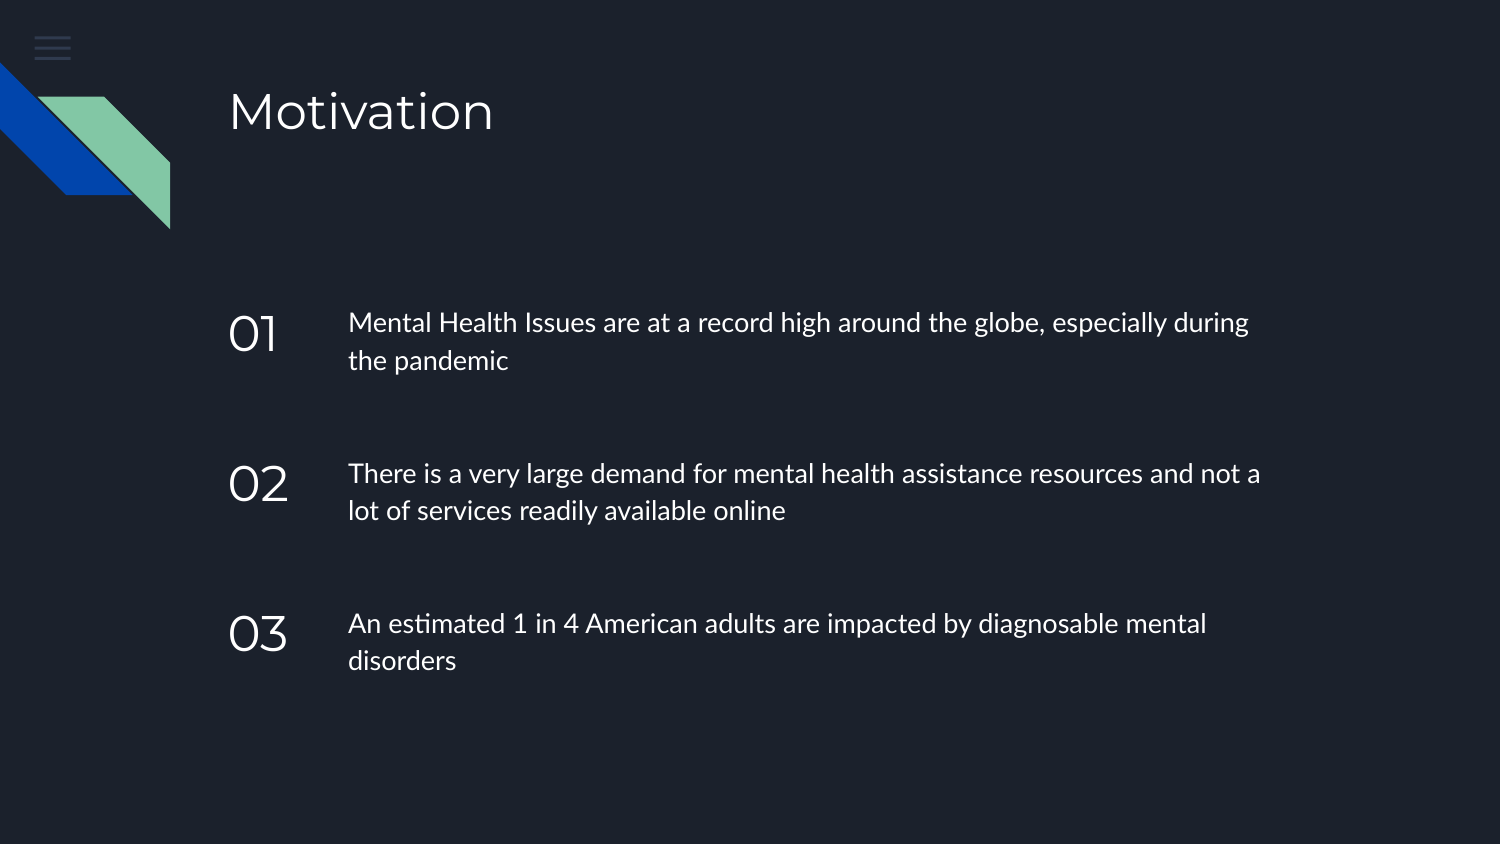

# Motivation
01

Mental Health Issues are at a record high around the globe, especially during the pandemic
02

There is a very large demand for mental health assistance resources and not a lot of services readily available online
03
An estimated 1 in 4 American adults are impacted by diagnosable mental disorders